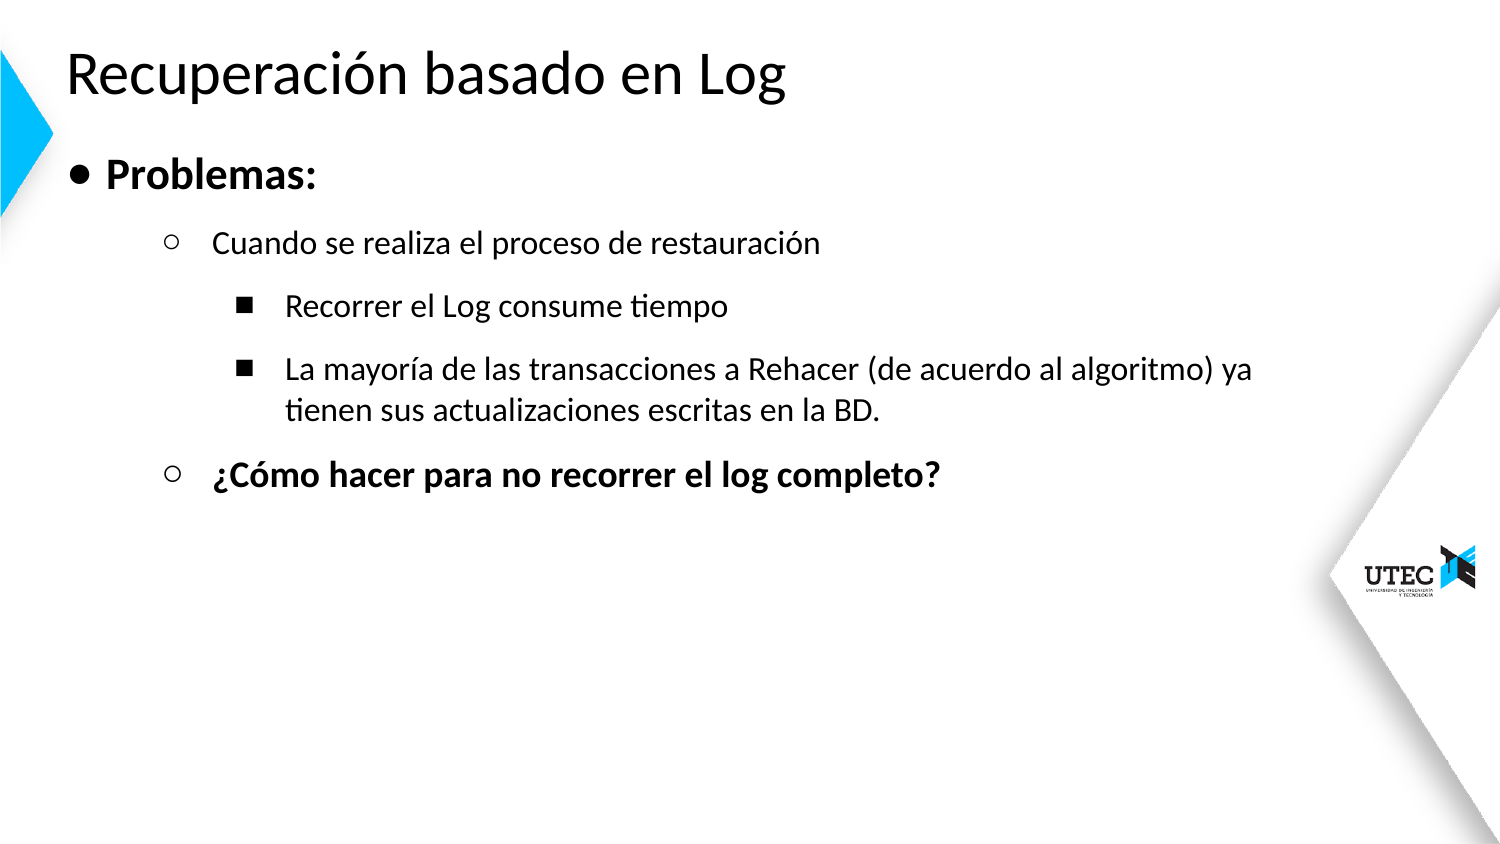

# Recuperación basado en Log
Problemas:
Cuando se realiza el proceso de restauración
Recorrer el Log consume tiempo
La mayoría de las transacciones a Rehacer (de acuerdo al algoritmo) ya tienen sus actualizaciones escritas en la BD.
¿Cómo hacer para no recorrer el log completo?